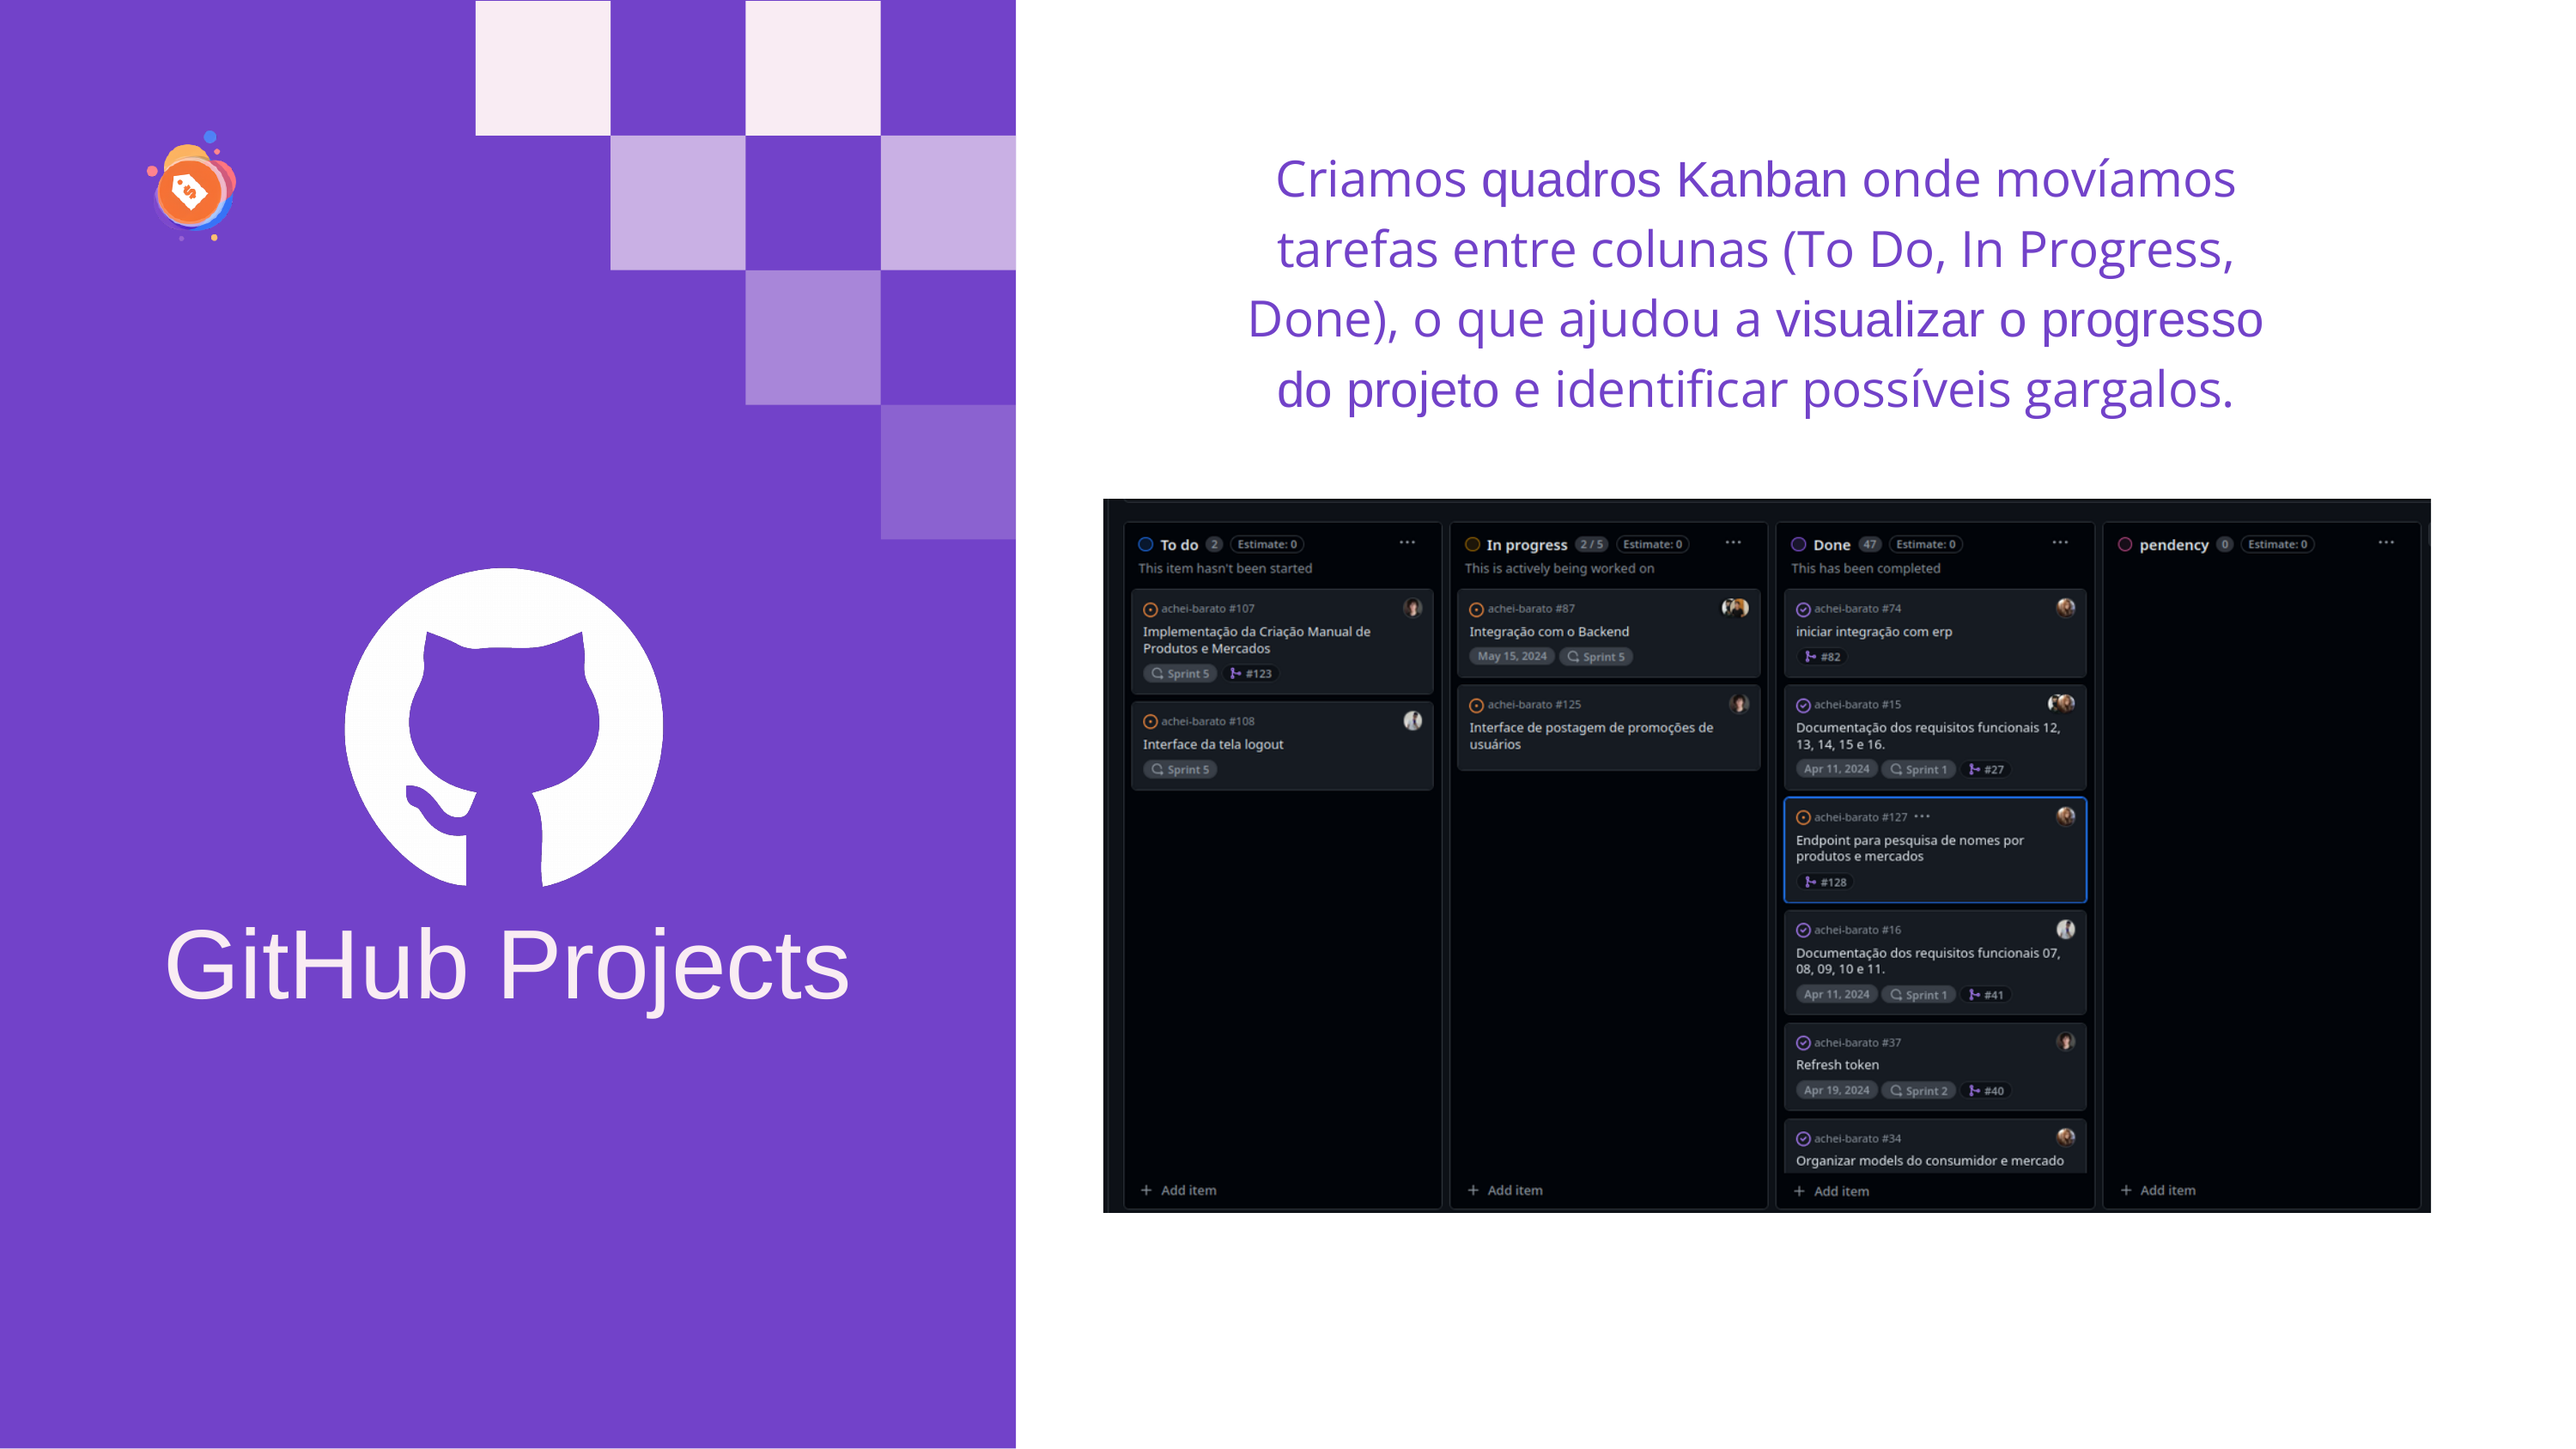

Criamos quadros Kanban onde movíamos tarefas entre colunas (To Do, In Progress, Done), o que ajudou a visualizar o progresso do projeto e identificar possíveis gargalos.

GitHub Projects